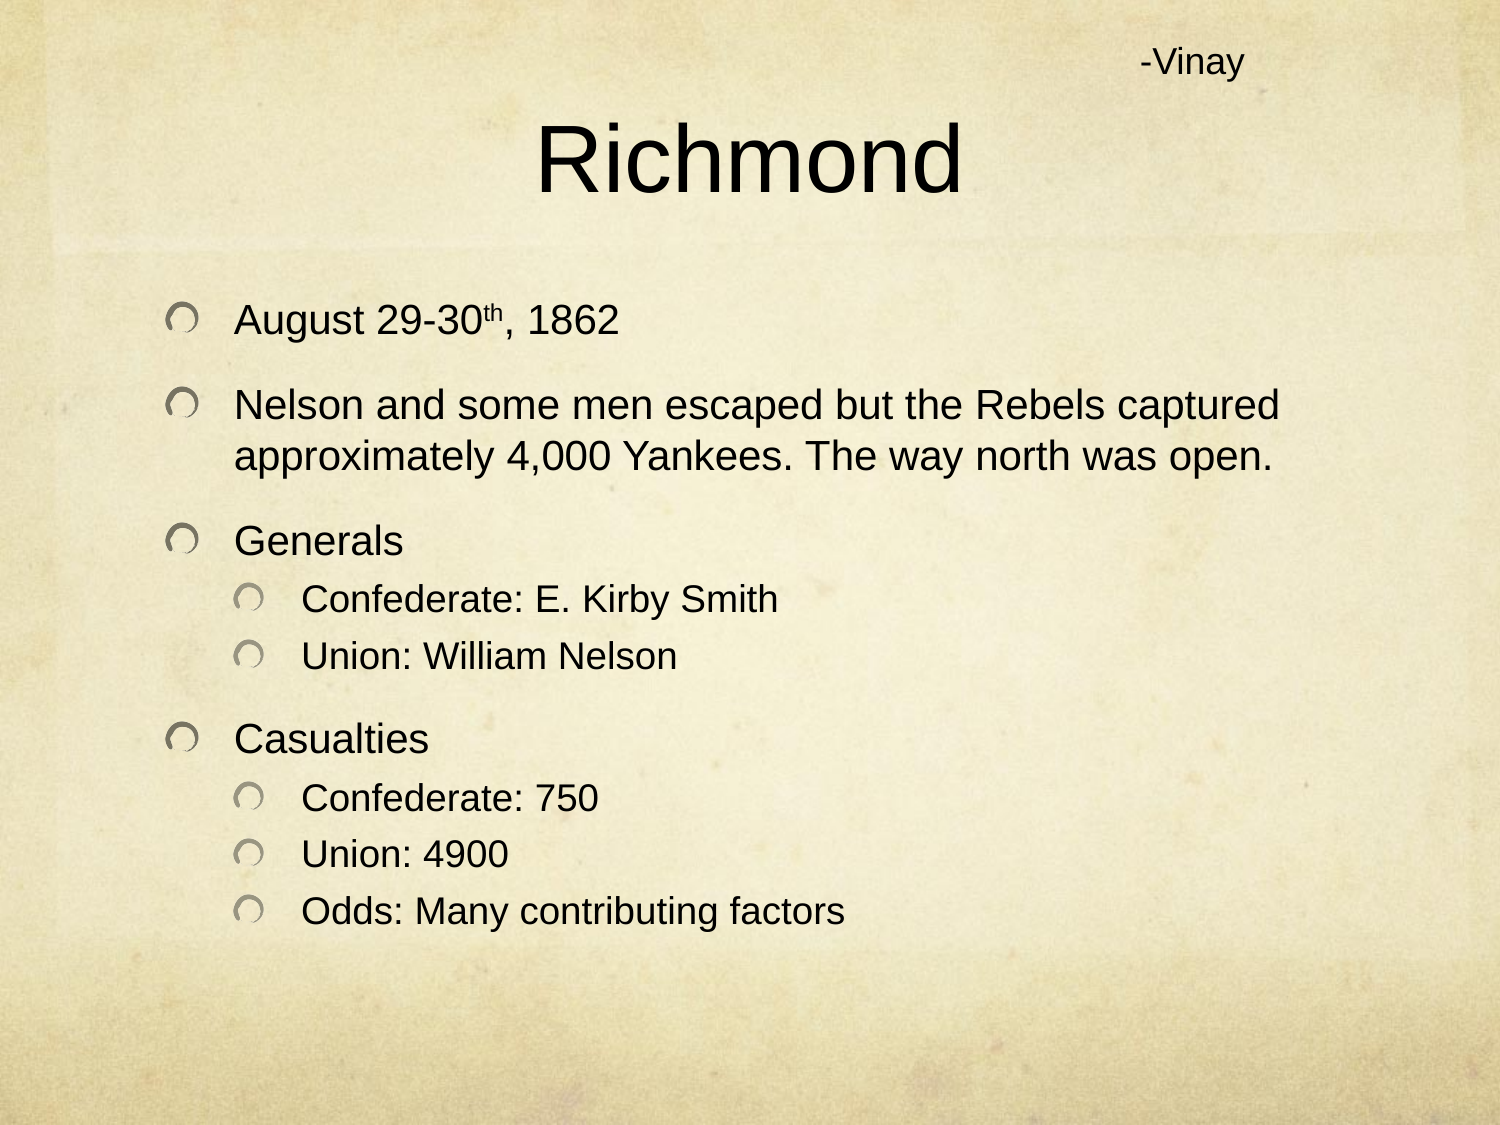

-Vinay
# Richmond
August 29-30th, 1862
Nelson and some men escaped but the Rebels captured approximately 4,000 Yankees. The way north was open.
Generals
Confederate: E. Kirby Smith
Union: William Nelson
Casualties
Confederate: 750
Union: 4900
Odds: Many contributing factors